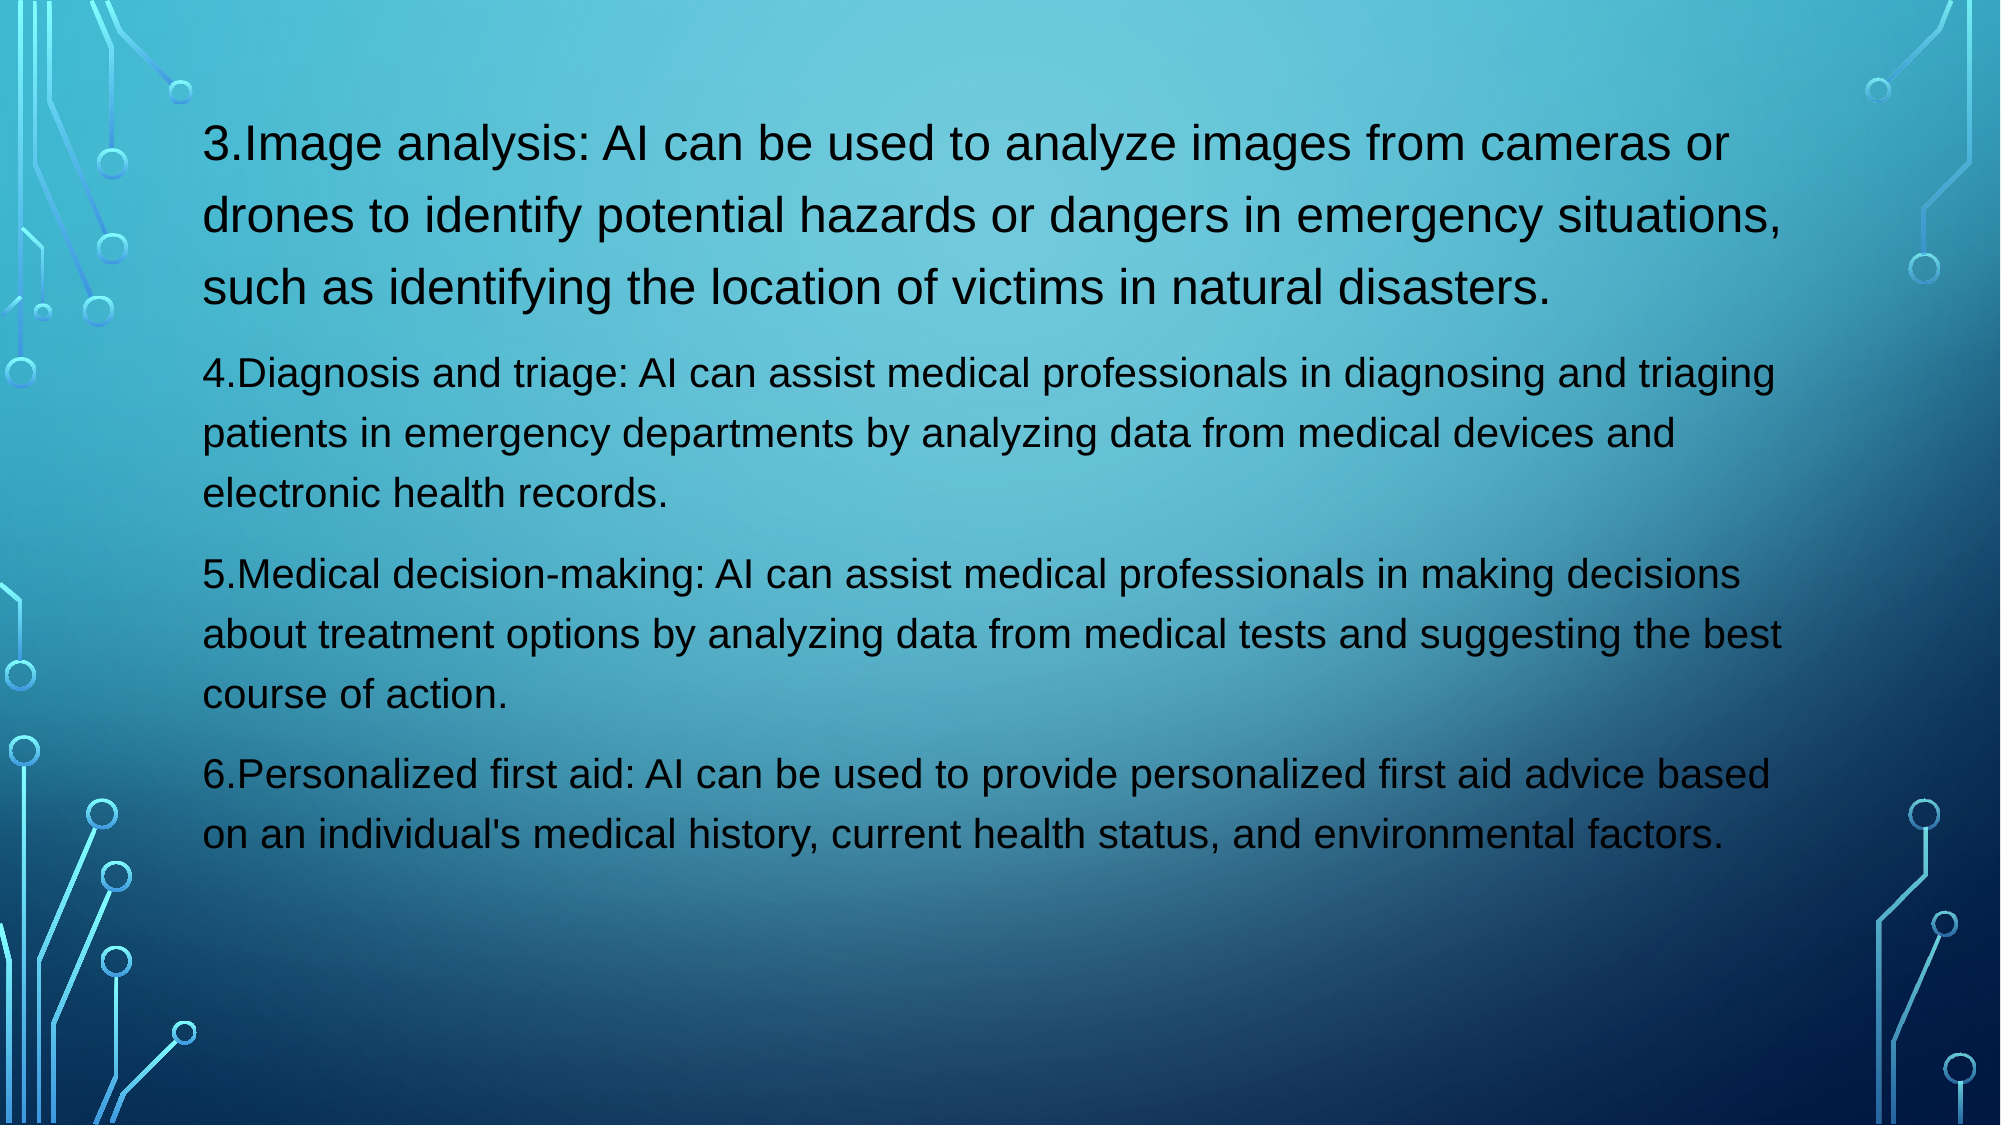

3.Image analysis: AI can be used to analyze images from cameras or drones to identify potential hazards or dangers in emergency situations, such as identifying the location of victims in natural disasters.
4.Diagnosis and triage: AI can assist medical professionals in diagnosing and triaging patients in emergency departments by analyzing data from medical devices and electronic health records.
5.Medical decision-making: AI can assist medical professionals in making decisions about treatment options by analyzing data from medical tests and suggesting the best course of action.
6.Personalized first aid: AI can be used to provide personalized first aid advice based on an individual's medical history, current health status, and environmental factors.

#